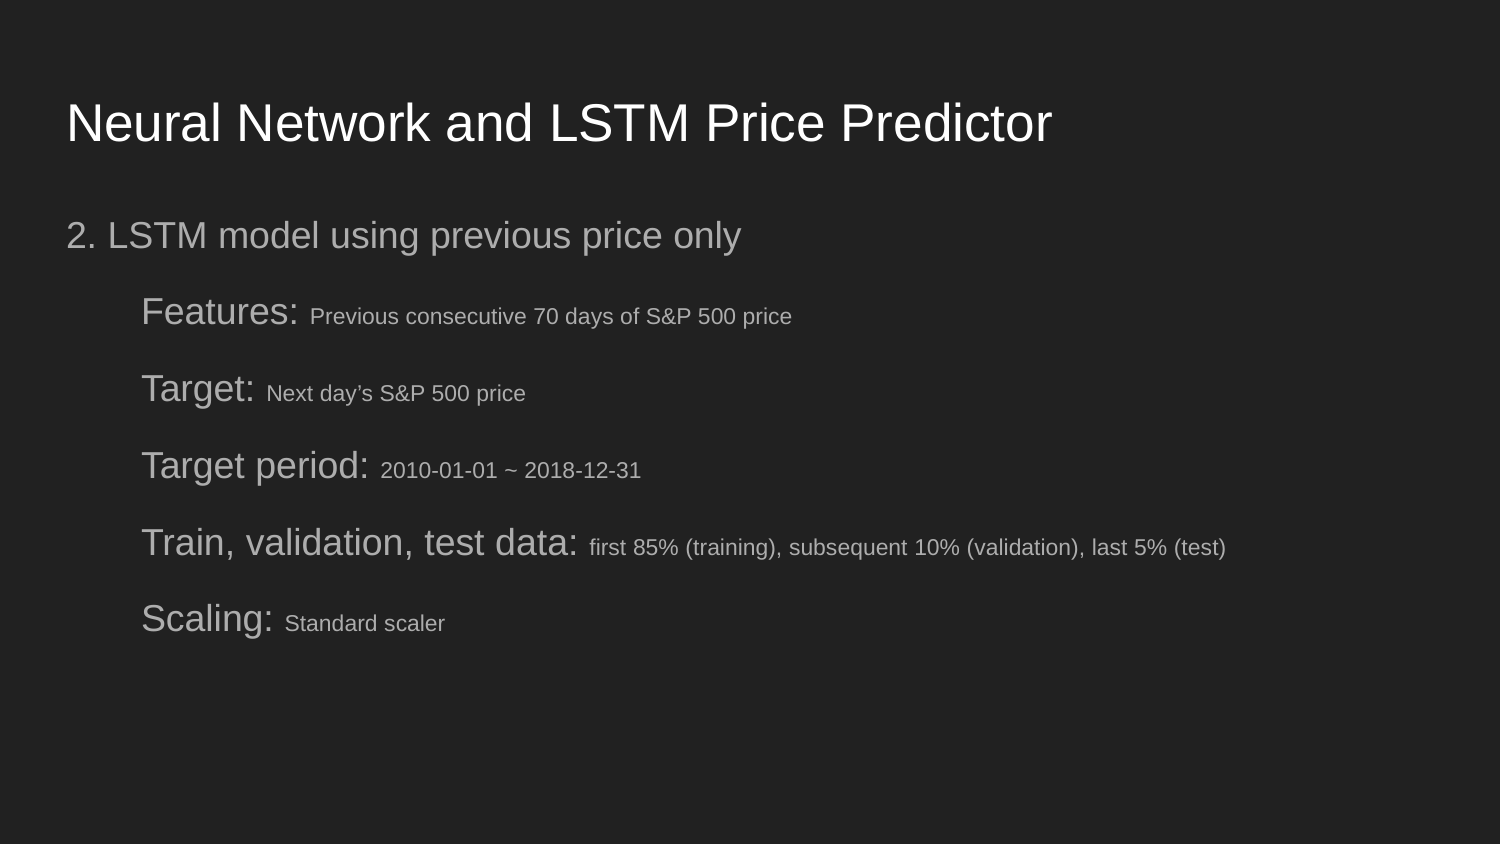

# Neural Network and LSTM Price Predictor

2. LSTM model using previous price only
Features: Previous consecutive 70 days of S&P 500 price
Target: Next day’s S&P 500 price
Target period: 2010-01-01 ~ 2018-12-31
Train, validation, test data: first 85% (training), subsequent 10% (validation), last 5% (test)
Scaling: Standard scaler